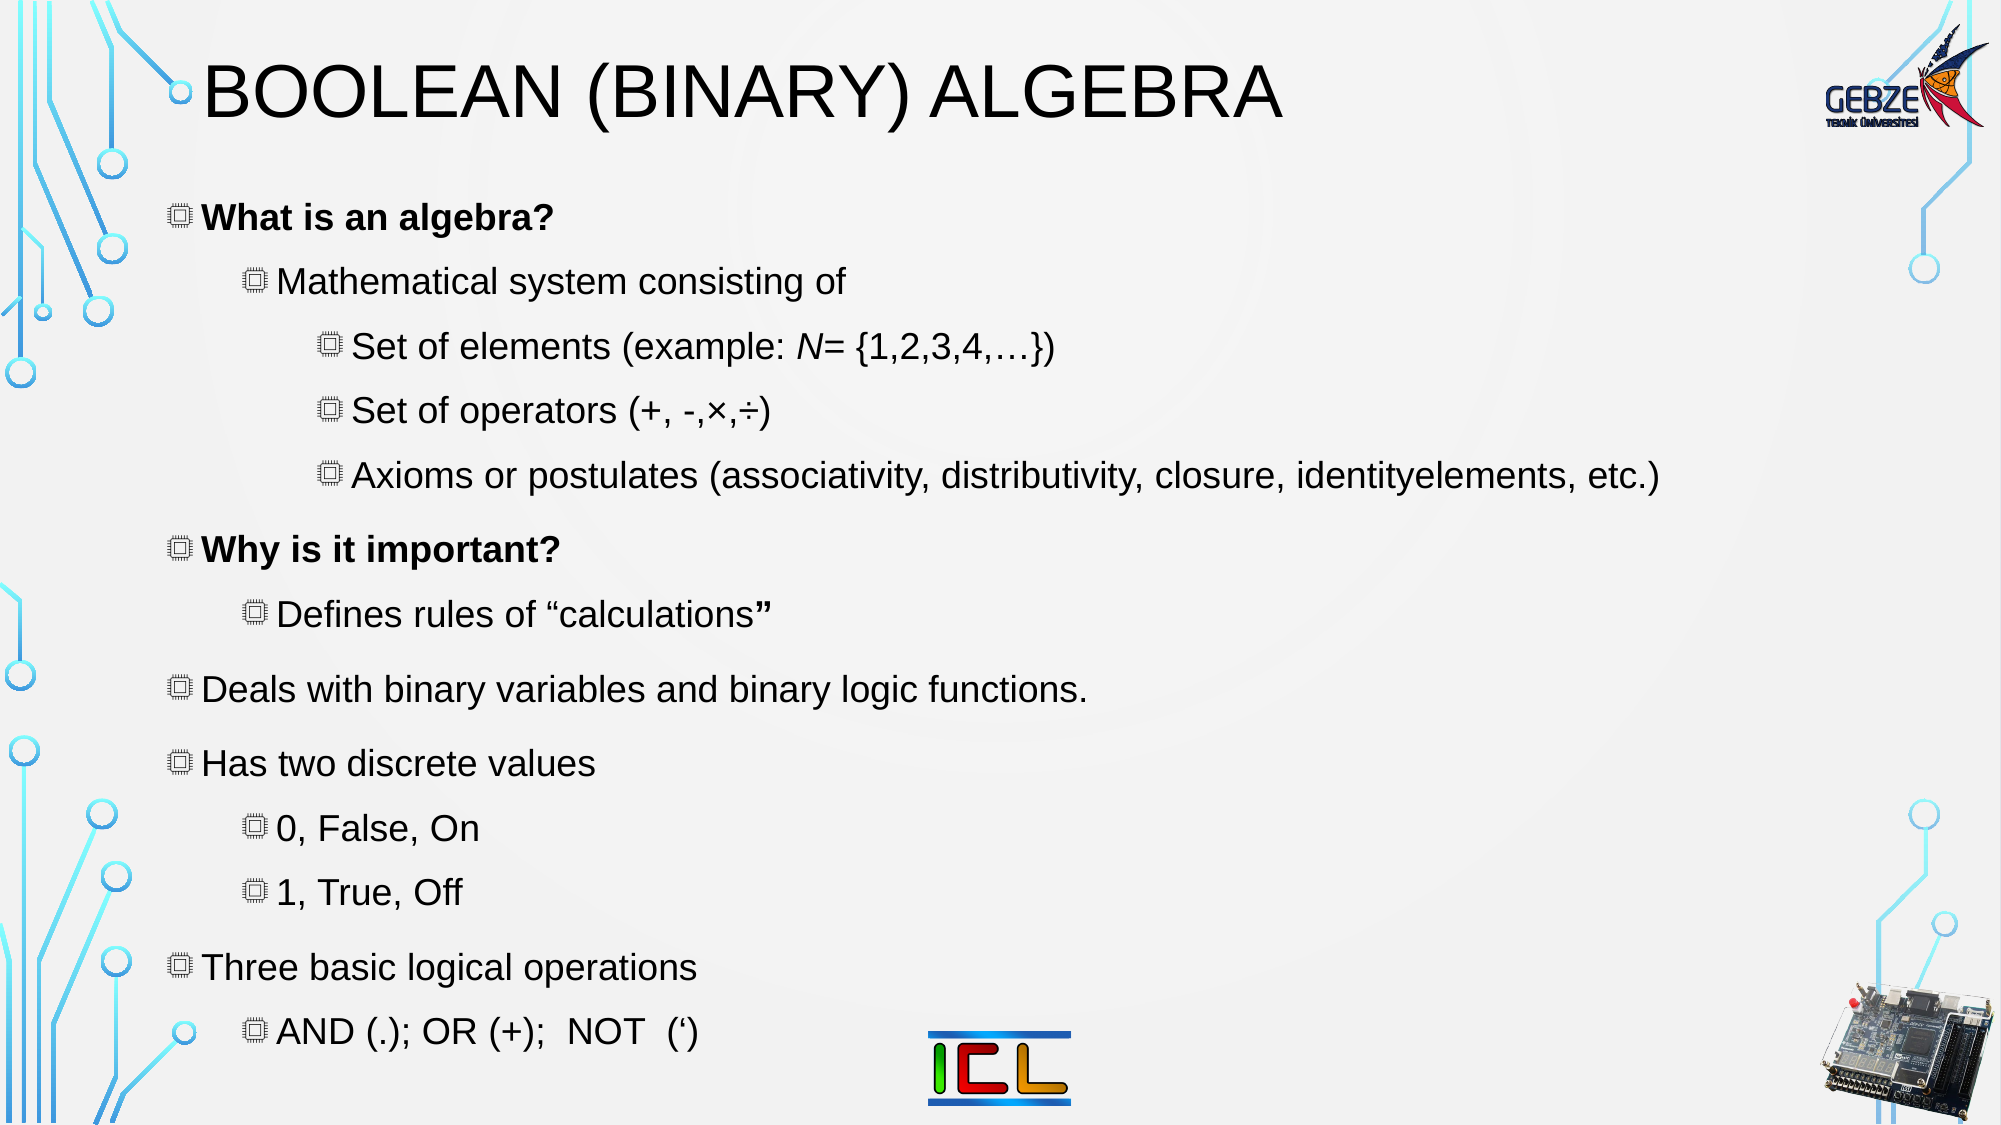

# Boolean (binary) algebra
What is an algebra?
Mathematical system consisting of
Set of elements (example: N= {1,2,3,4,…})
Set of operators (+, -,×,÷)
Axioms or postulates (associativity, distributivity, closure, identityelements, etc.)
Why is it important?
Defines rules of “calculations”
Deals with binary variables and binary logic functions.
Has two discrete values
0, False, On
1, True, Off
Three basic logical operations
AND (.); OR (+);  NOT  (‘)